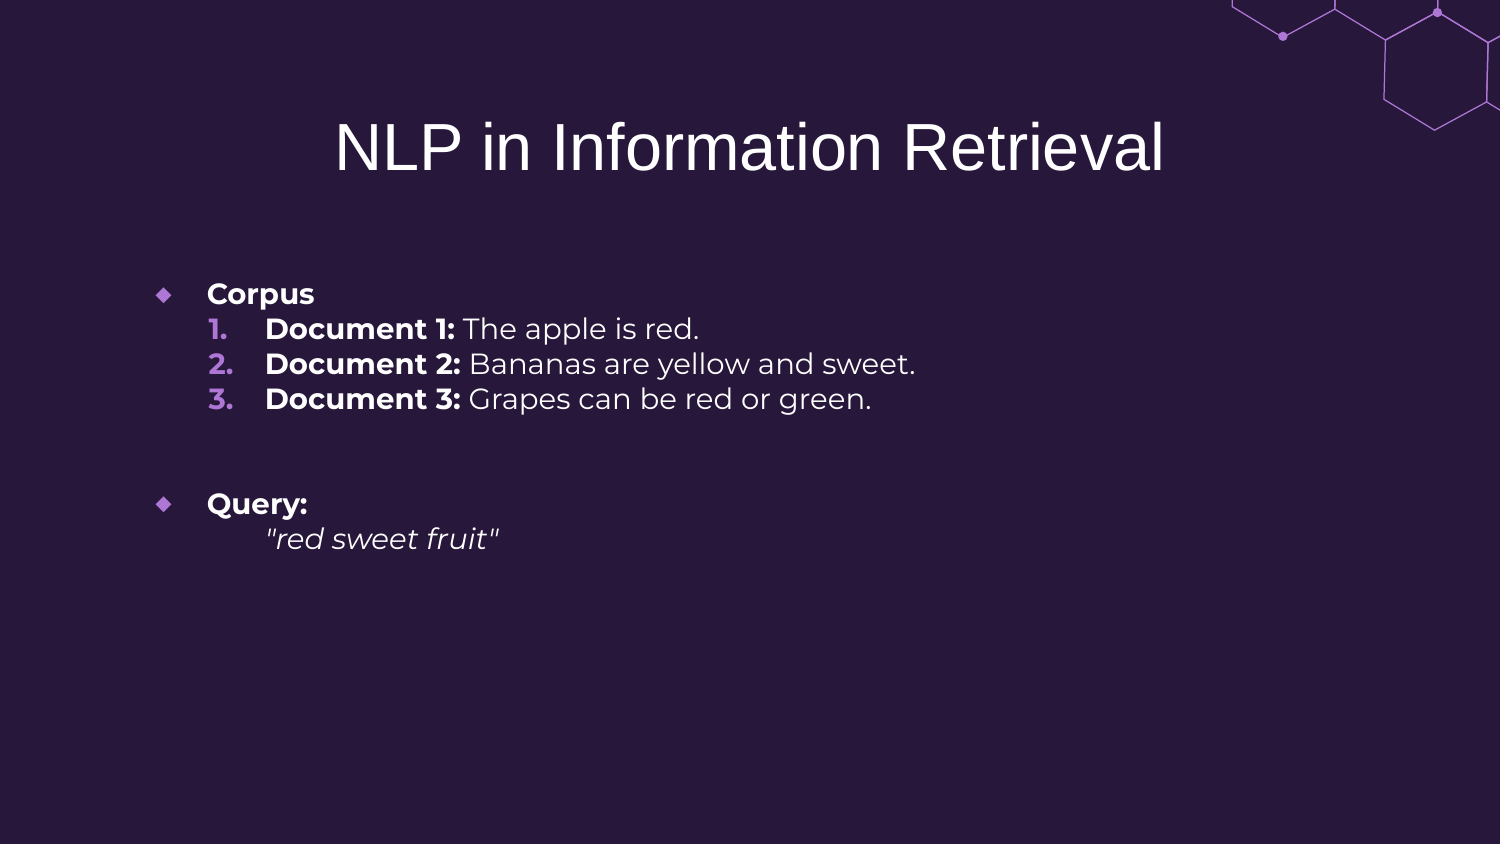

# NLP in Information Retrieval

Corpus
Document 1: The apple is red.
Document 2: Bananas are yellow and sweet.
Document 3: Grapes can be red or green.

Query:
"red sweet fruit"